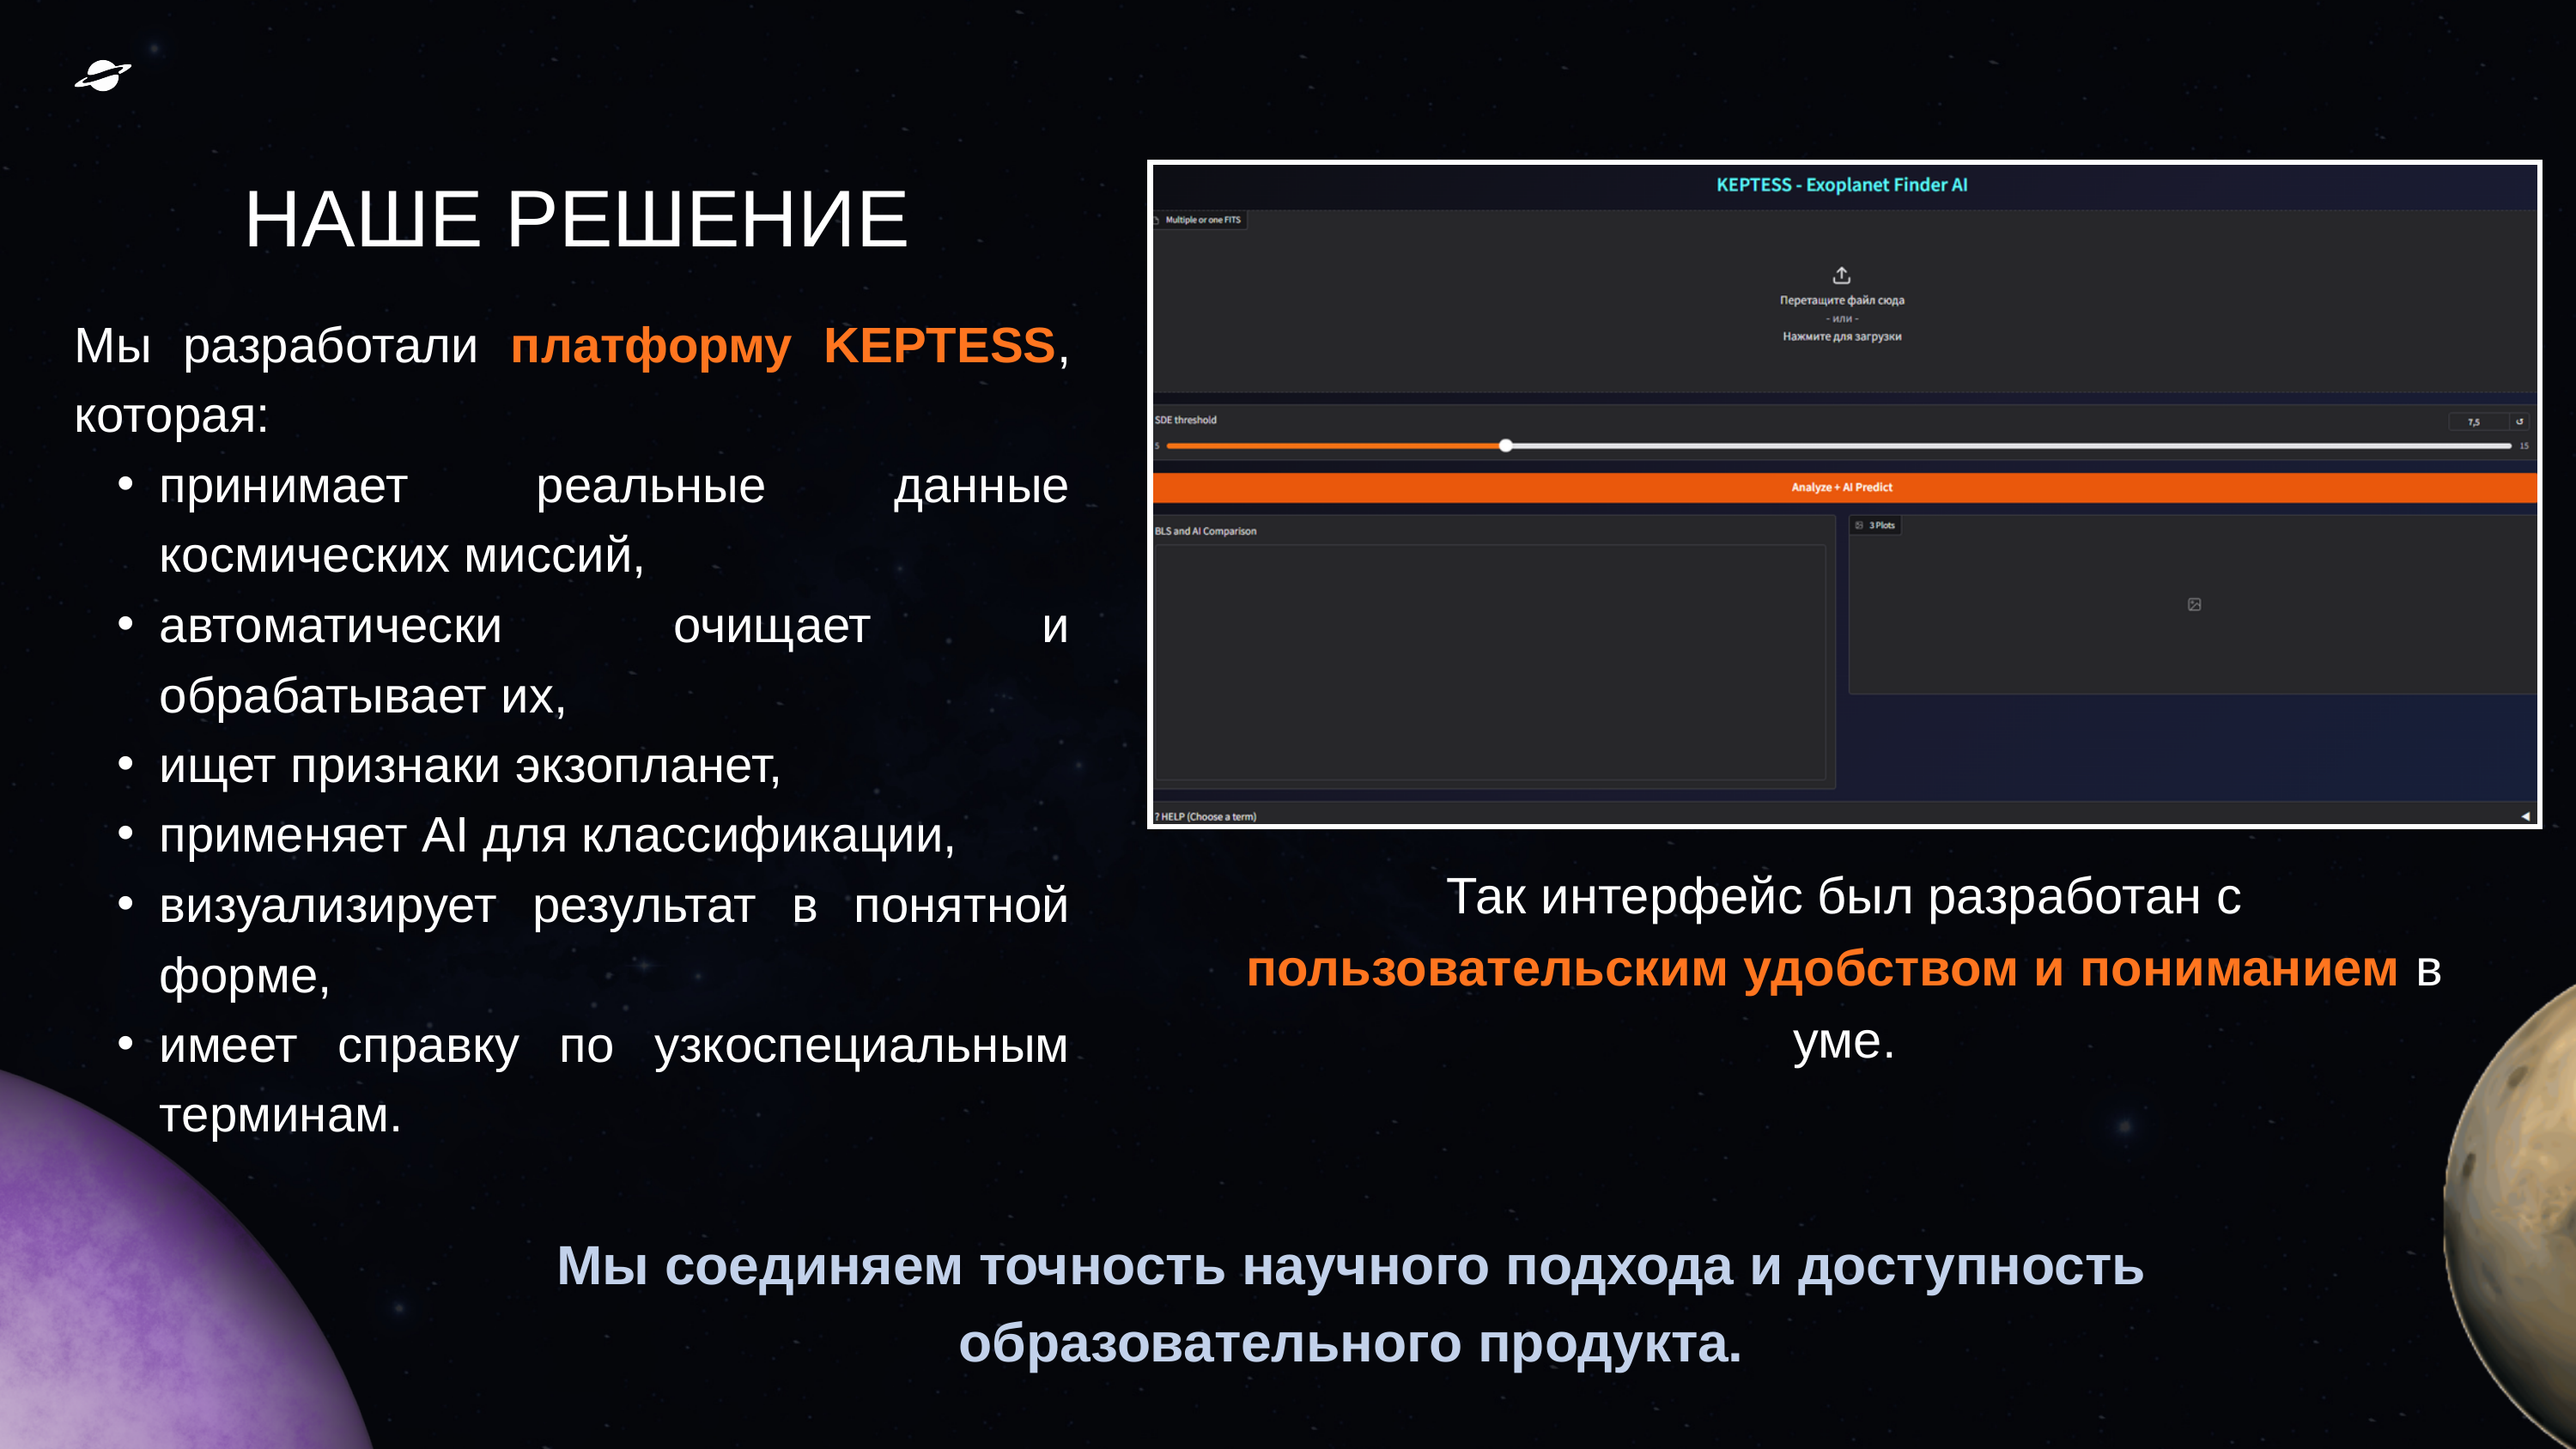

НАШЕ РЕШЕНИЕ

Мы разработали платформу KEPTESS, которая:
принимает реальные данные космических миссий,
автоматически очищает и обрабатывает их,
ищет признаки экзопланет,
применяет AI для классификации,
визуализирует результат в понятной форме,
имеет справку по узкоспециальным терминам.

Так интерфейс был разработан с пользовательским удобством и пониманием в уме.

Мы соединяем точность научного подхода и доступность образовательного продукта.